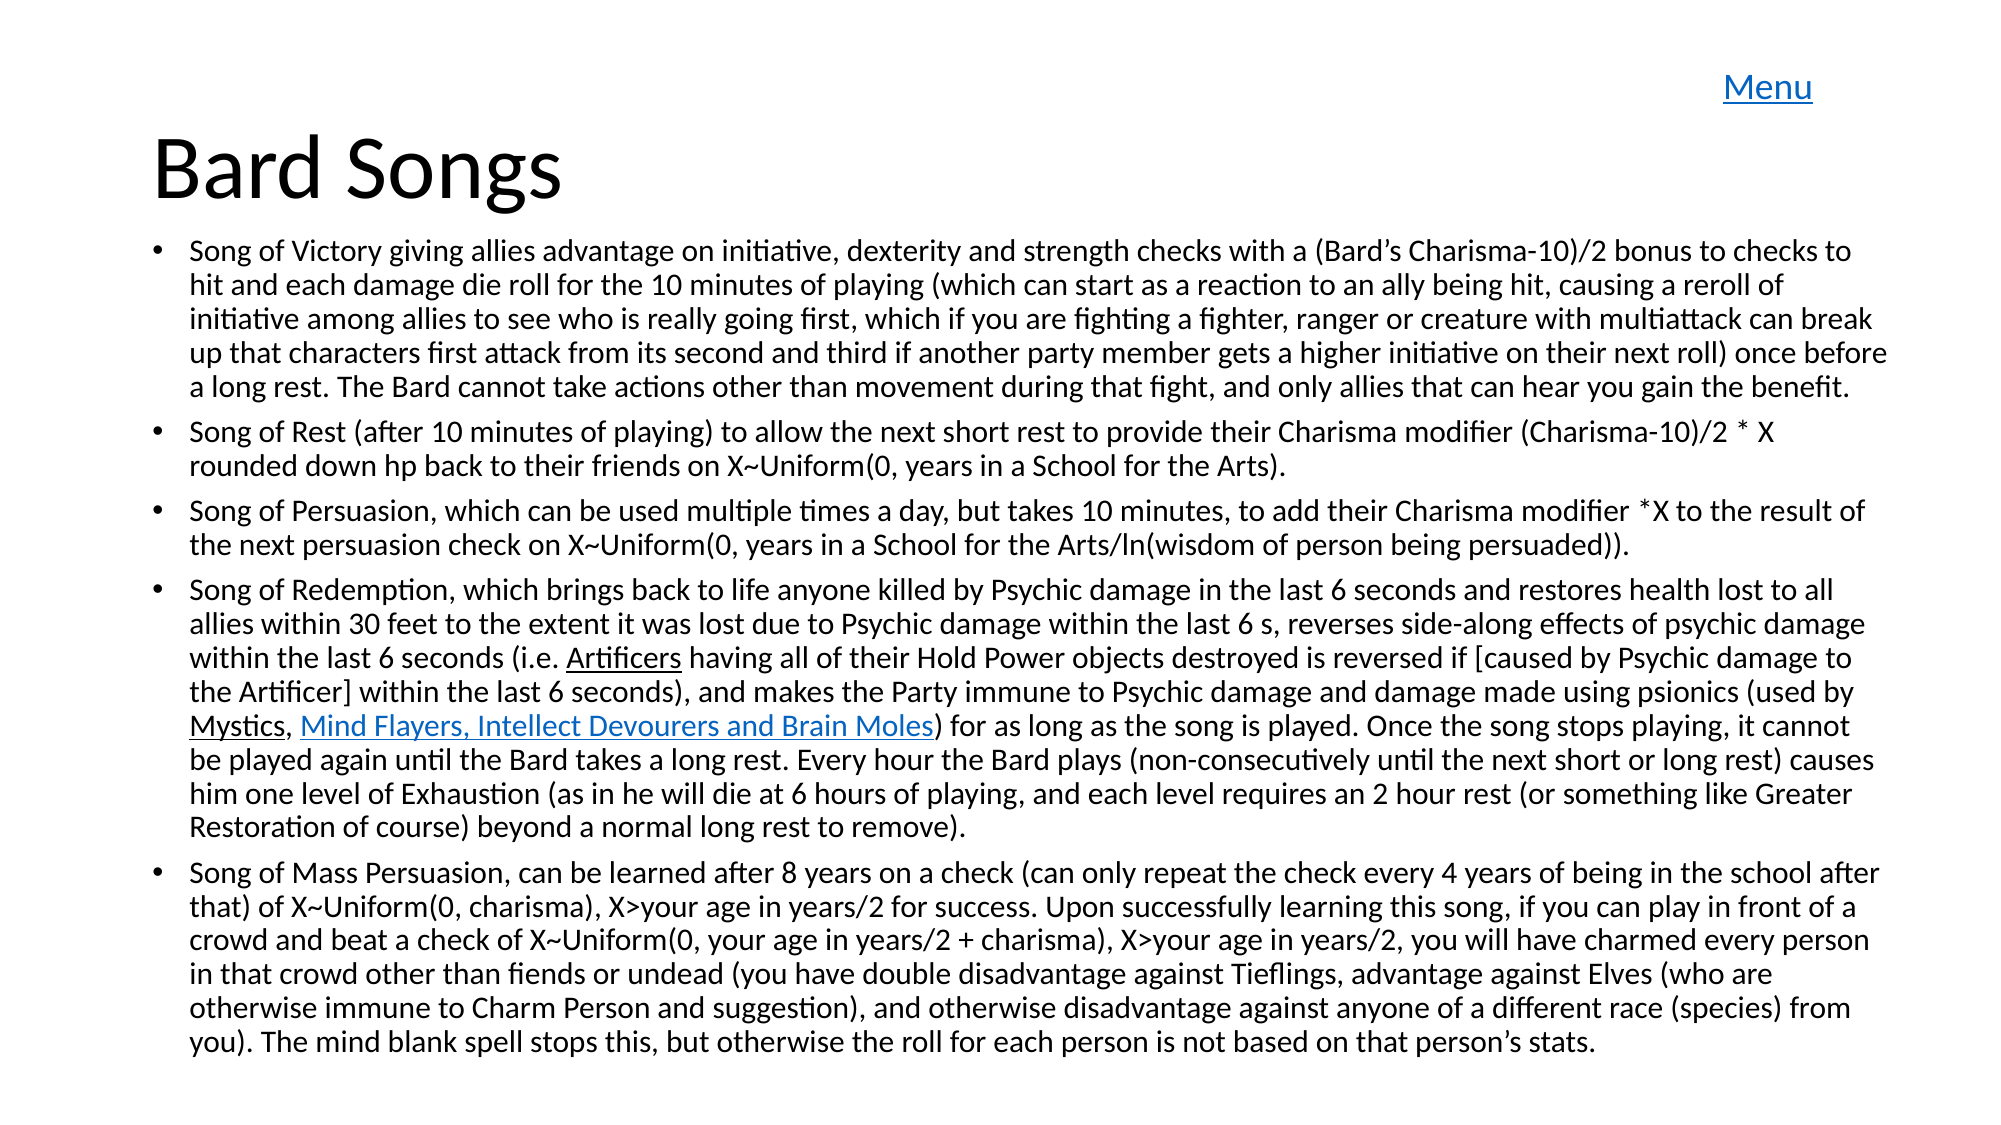

Menu
# Bard Songs
Song of Victory giving allies advantage on initiative, dexterity and strength checks with a (Bard’s Charisma-10)/2 bonus to checks to hit and each damage die roll for the 10 minutes of playing (which can start as a reaction to an ally being hit, causing a reroll of initiative among allies to see who is really going first, which if you are fighting a fighter, ranger or creature with multiattack can break up that characters first attack from its second and third if another party member gets a higher initiative on their next roll) once before a long rest. The Bard cannot take actions other than movement during that fight, and only allies that can hear you gain the benefit.
Song of Rest (after 10 minutes of playing) to allow the next short rest to provide their Charisma modifier (Charisma-10)/2 * X rounded down hp back to their friends on X~Uniform(0, years in a School for the Arts).
Song of Persuasion, which can be used multiple times a day, but takes 10 minutes, to add their Charisma modifier *X to the result of the next persuasion check on X~Uniform(0, years in a School for the Arts/ln(wisdom of person being persuaded)).
Song of Redemption, which brings back to life anyone killed by Psychic damage in the last 6 seconds and restores health lost to all allies within 30 feet to the extent it was lost due to Psychic damage within the last 6 s, reverses side-along effects of psychic damage within the last 6 seconds (i.e. Artificers having all of their Hold Power objects destroyed is reversed if [caused by Psychic damage to the Artificer] within the last 6 seconds), and makes the Party immune to Psychic damage and damage made using psionics (used by Mystics, Mind Flayers, Intellect Devourers and Brain Moles) for as long as the song is played. Once the song stops playing, it cannot be played again until the Bard takes a long rest. Every hour the Bard plays (non-consecutively until the next short or long rest) causes him one level of Exhaustion (as in he will die at 6 hours of playing, and each level requires an 2 hour rest (or something like Greater Restoration of course) beyond a normal long rest to remove).
Song of Mass Persuasion, can be learned after 8 years on a check (can only repeat the check every 4 years of being in the school after that) of X~Uniform(0, charisma), X>your age in years/2 for success. Upon successfully learning this song, if you can play in front of a crowd and beat a check of X~Uniform(0, your age in years/2 + charisma), X>your age in years/2, you will have charmed every person in that crowd other than fiends or undead (you have double disadvantage against Tieflings, advantage against Elves (who are otherwise immune to Charm Person and suggestion), and otherwise disadvantage against anyone of a different race (species) from you). The mind blank spell stops this, but otherwise the roll for each person is not based on that person’s stats.